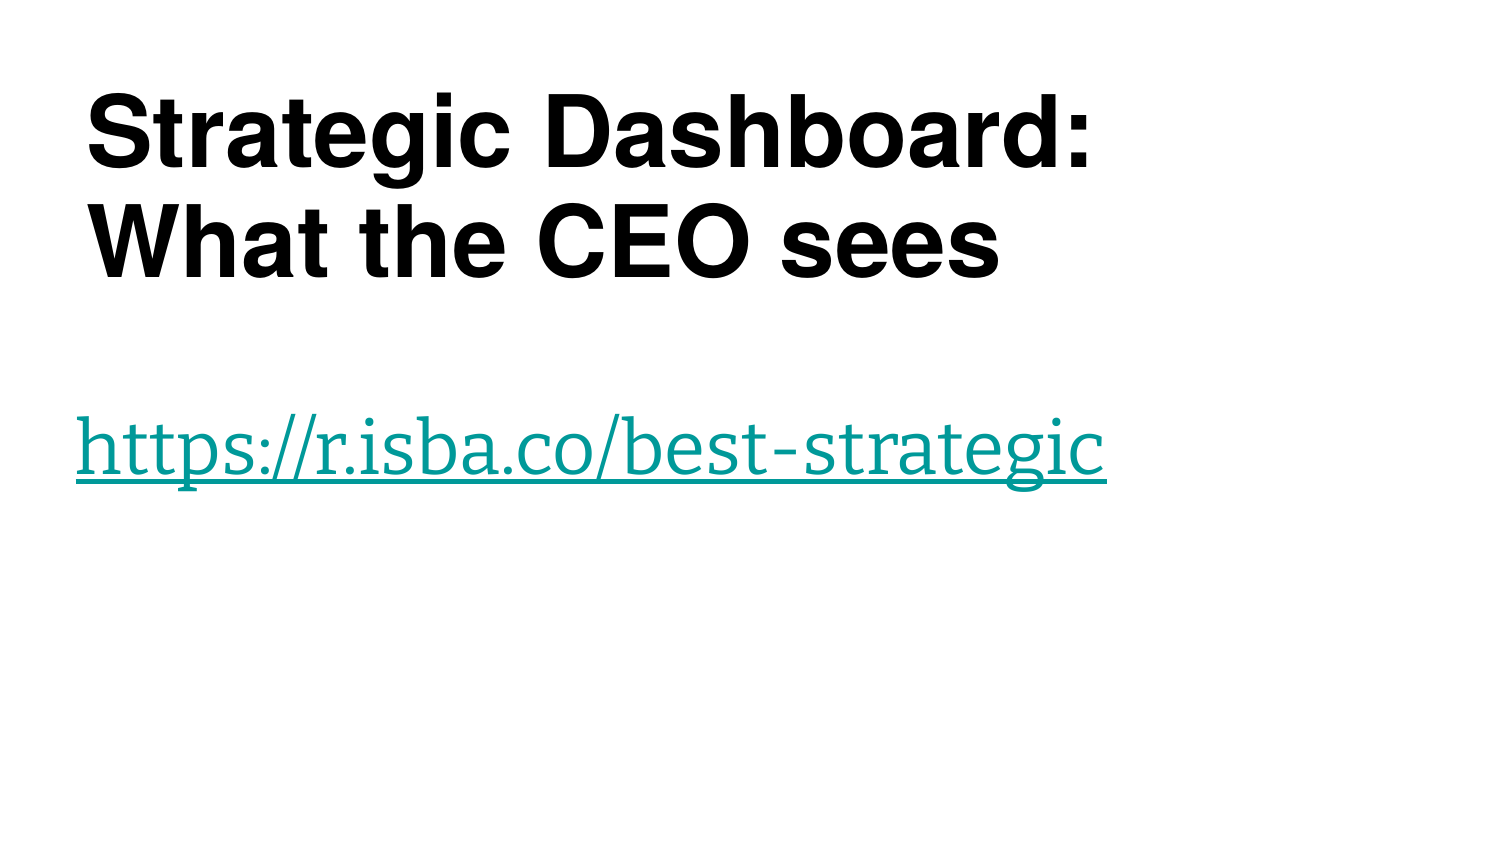

# Strategic Dashboard: What the CEO sees

https://r.isba.co/best-strategic